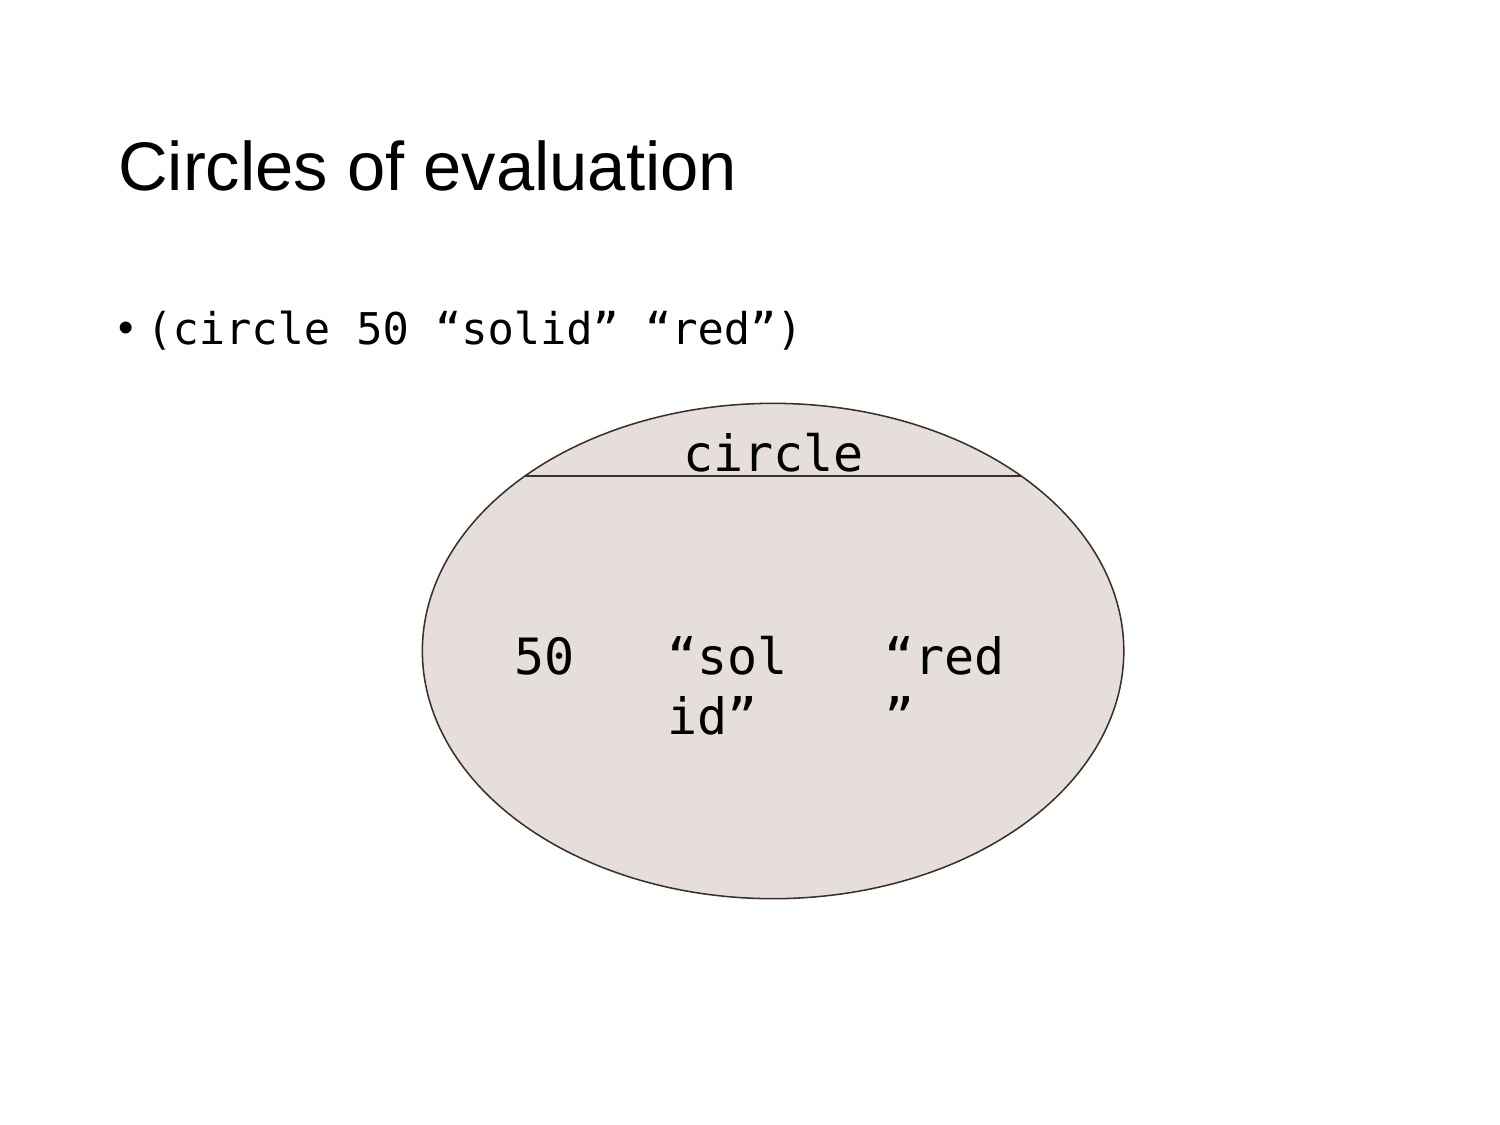

# Circles of evaluation
(circle 50 “solid” “red”)

circle
50
“solid”
“red”